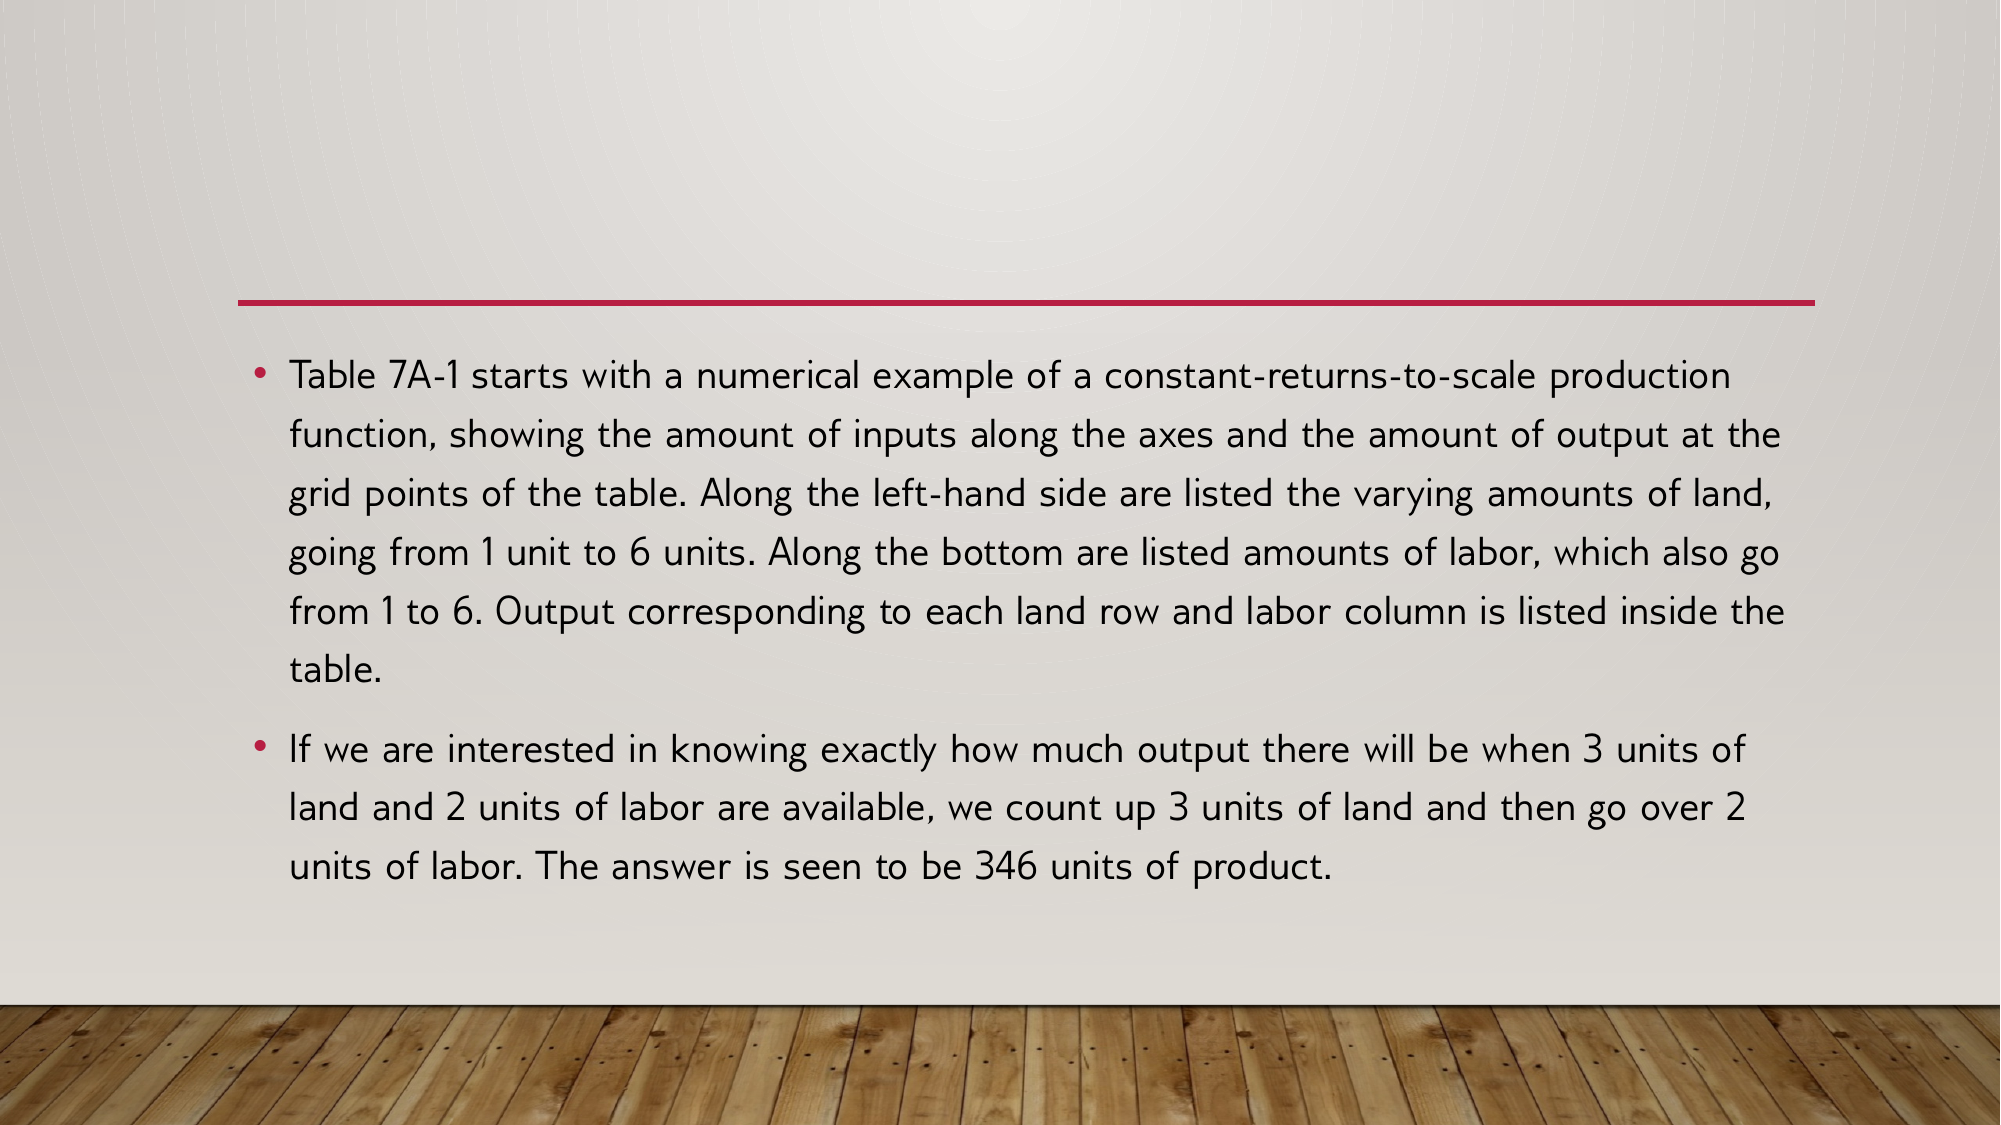

Table 7A-1 starts with a numerical example of a constant-returns-to-scale production function, showing the amount of inputs along the axes and the amount of output at the grid points of the table. Along the left-hand side are listed the varying amounts of land, going from 1 unit to 6 units. Along the bottom are listed amounts of labor, which also go from 1 to 6. Output corresponding to each land row and labor column is listed inside the table.
If we are interested in knowing exactly how much output there will be when 3 units of land and 2 units of labor are available, we count up 3 units of land and then go over 2 units of labor. The answer is seen to be 346 units of product.